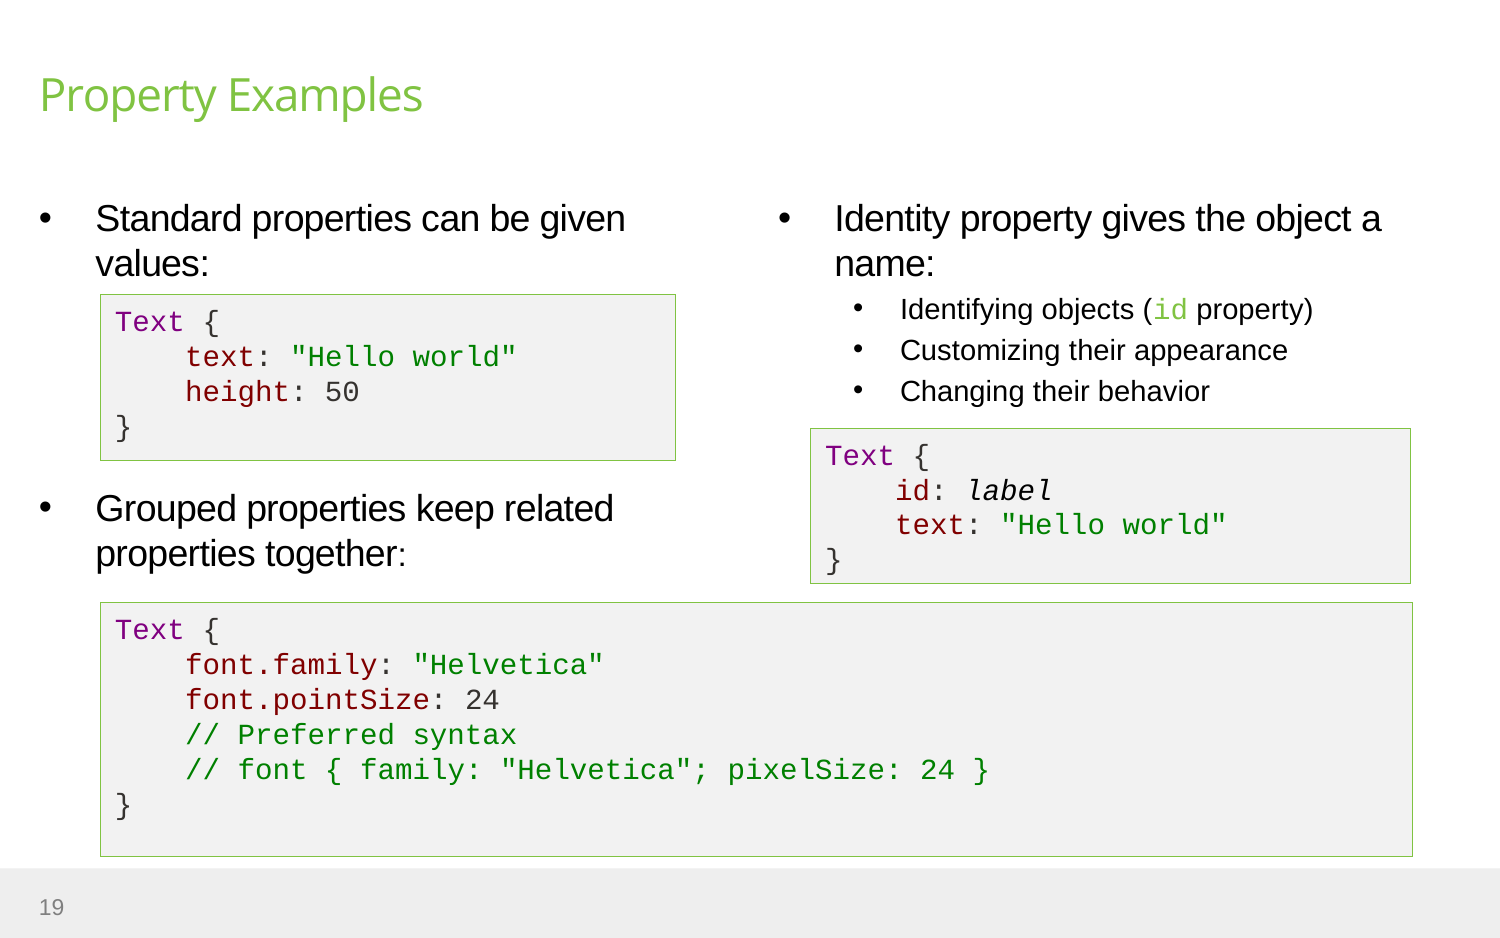

# Property Examples
Standard properties can be given values:

Grouped properties keep related properties together:
Identity property gives the object a name:
Identifying objects (id property)
Customizing their appearance
Changing their behavior
Text {
    text: "Hello world"
    height: 50
}
Text {
    id: label
    text: "Hello world"
}
Text {
    font.family: "Helvetica"
    font.pointSize: 24
    // Preferred syntax
    // font { family: "Helvetica"; pixelSize: 24 }
}
19